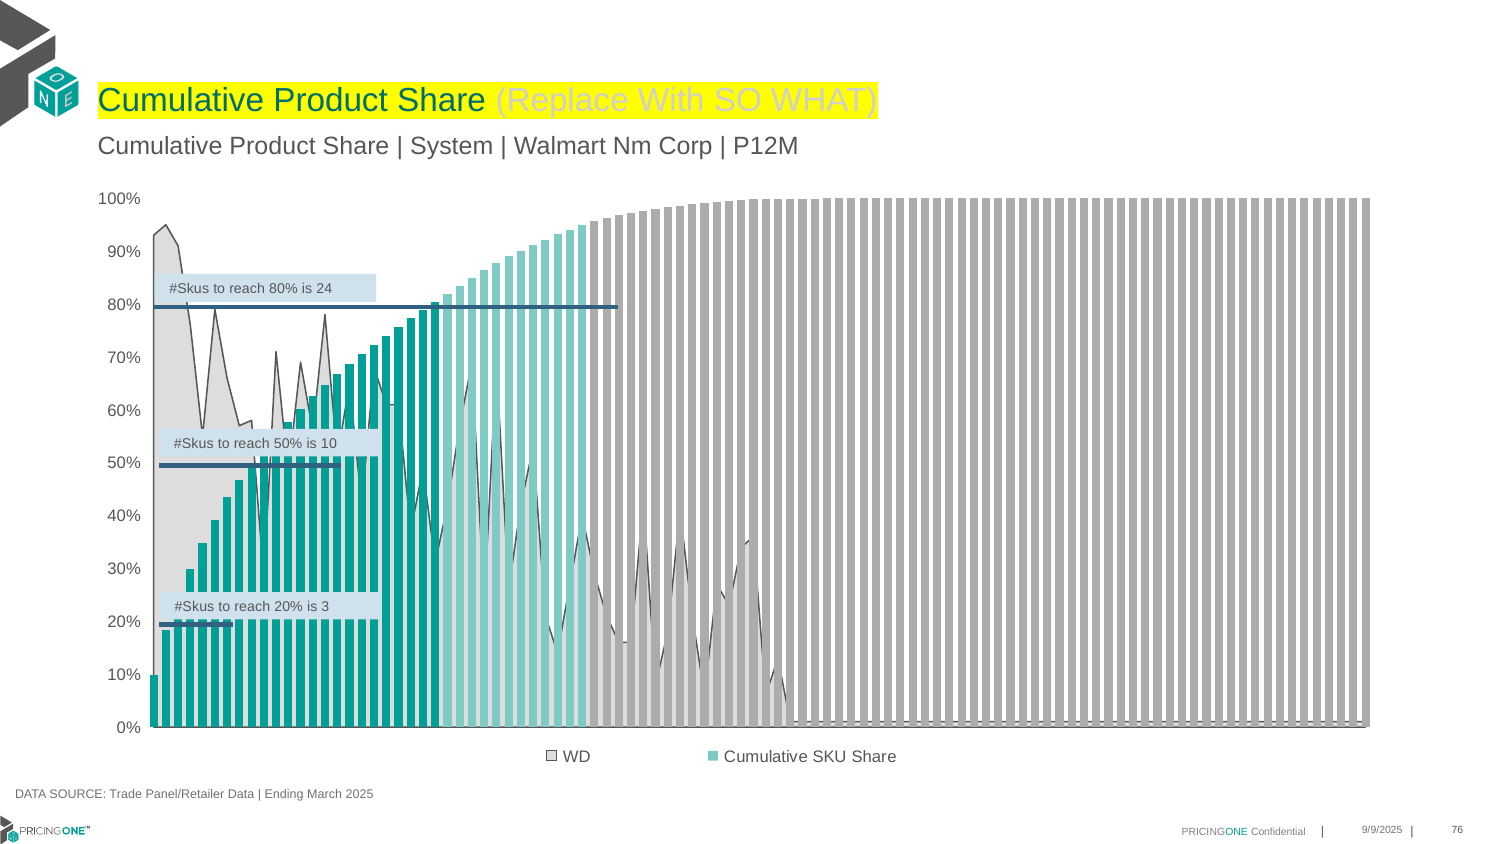

# Cumulative Product Share (Replace With SO WHAT)
Cumulative Product Share | System | Walmart Nm Corp | P12M

### Chart

| Category | WD | Cumulative SKU Share |
|---|---|---|
| Gillette | 0.93 | 0.09787061626319843 |
| Harry's | 0.95 | 0.18419395078953005 |
| Gillette | 0.91 | 0.24884344568792582 |
| Gillette | 0.76 | 0.2988711273455536 |
| Gillette | 0.55 | 0.34819258396336095 |
| Gillette | 0.79 | 0.3922251537620342 |
| Harry's | 0.66 | 0.43422905519736715 |
| Gillette | 0.57 | 0.4672995940181144 |
| Gillette | 0.58 | 0.4976561011460821 |
| Gillette | 0.28 | 0.5268228997990184 |
| Gillette | 0.71 | 0.5520496128113832 |
| Gillette | 0.48 | 0.5766800827754845 |
| Harry's | 0.69 | 0.6010067873249685 |
| Schick | 0.56 | 0.6251911830965539 |
| Bic | 0.78 | 0.6478529104036226 |
| Bic | 0.51 | 0.6674529896426631 |
| Equate | 0.65 | 0.6864141568394023 |
| Harry's | 0.42 | 0.704620756562633 |
| Dollar Shav | 0.68 | 0.7220991466673978 |
| Dollar Shav | 0.61 | 0.7392417400628521 |
| Schick | 0.61 | 0.7563416053659391 |
| Harry's | 0.37 | 0.7726559947690885 |
| Harry's | 0.49 | 0.7884650934533706 |
| Gillette | 0.31 | 0.8041948821792059 |
| Gillette | 0.42 | 0.8194884661335838 |
| Gillette | 0.57 | 0.834780277138071 |
| Bic | 0.69 | 0.8496203405103919 |
| Gillette | 0.23 | 0.8643547360692234 |
| Comfort 3 | 0.69 | 0.8781416081081016 |
| Gillette | 0.26 | 0.8905510753768463 |
| Gillette | 0.42 | 0.9009540361558852 |
| Equate | 0.53 | 0.9112987850801774 |
| Gillette | 0.21 | 0.9215620374078242 |
| Gillette | 0.14 | 0.931545636439368 |
| Dollar Shav | 0.27 | 0.9407783320938442 |
| Equate | 0.4 | 0.9487254026841987 |
| Gillette | 0.29 | 0.956187866971078 |
| Gillette | 0.21 | 0.9628887901815452 |
| Gillette | 0.16 | 0.9679351965539525 |
| Gillette | 0.16 | 0.9720211368722042 |
| Bic | 0.43 | 0.9760703771277169 |
| Gillette | 0.08 | 0.9800786622407531 |
| Gillette | 0.18 | 0.9829038578916834 |
| Equate | 0.41 | 0.9856862663519167 |
| Gillette | 0.21 | 0.9884266558997389 |
| Gillette | 0.06 | 0.9909227329526139 |
| Harry's | 0.27 | 0.9930224966065738 |
| Gillette | 0.23 | 0.9950174789219897 |
| Dollar Shav | 0.34 | 0.996757274649795 |
| Bic | 0.36 | 0.9980709123221908 |
| Van Der Hag | 0.06 | 0.9987235942753102 |
| Van Der Hag | 0.13 | 0.9992275848309243 |
| Bic | 0.01 | 0.9993944194156451 |
| Gillette | 0.01 | 0.9994824168285567 |
| Comfort 3 | 0.01 | 0.9995491979411087 |
| Gillette | 0.01 | 0.9996067597142289 |
| Schick | 0.01 | 0.9996607755875674 |
| Schick | 0.01 | 0.999710359086179 |
| Gillette | 0.01 | 0.9997512551303259 |
| Harry's | 0.01 | 0.9997912056011977 |
| Gillette | 0.01 | 0.9998256008290786 |
| Gillette | 0.01 | 0.9998431530329971 |
| Harry's | 0.01 | 0.9998602915486078 |
| Schick | 0.01 | 0.9998768390809216 |
| Gillette | 0.01 | 0.999891554565015 |
| Gillette | 0.01 | 0.9999059745574599 |
| Dollar Shav | 0.01 | 0.999920158156586 |
| Gillette | 0.01 | 0.9999321551175134 |
| Schick | 0.01 | 0.9999418472435829 |
| Gillette | 0.01 | 0.999947402486574 |
| Dollar Shav | 0.01 | 0.9999525440412572 |
| Dollar Shav | 0.01 | 0.9999572128093029 |
| Gillette | 0.01 | 0.9999618224790189 |
| Cremo | 0.01 | 0.999965841165438 |
| Equate | 0.01 | 0.999969859851857 |
| Harry's | 0.01 | 0.9999734057516386 |
| Equate | 0.01 | 0.9999765379631123 |
| Van Der Hag | 0.01 | 0.9999796110762562 |
| Dollar Shav | 0.01 | 0.9999824477960815 |
| Schick | 0.01 | 0.9999850481225879 |
| Gillette | 0.01 | 0.9999875893507647 |
| Dollar Shav | 0.01 | 0.9999891259073367 |
| Gillette | 0.01 | 0.9999904260705899 |
| Gillette | 0.01 | 0.9999914898405243 |
| Gillette | 0.01 | 0.9999925536104588 |
| Gillette | 0.01 | 0.9999934400854041 |
| Gillette | 0.01 | 0.9999943265603495 |
| Schick | 0.01 | 0.9999951539369651 |
| All Others | 0.01 | 0.9999959222152511 |
| Schick | 0.01 | 0.9999965131985481 |
| Gillette | 0.01 | 0.9999971041818451 |
| Gillette | 0.01 | 0.999997695165142 |
| Bic | 0.01 | 0.999998286148439 |
| Equate | 0.01 | 0.9999988180334062 |
| Bic | 0.01 | 0.9999992908200437 |
| Equate | 0.01 | 0.9999995272133625 |
| Gillette | 0.01 | 0.9999997045083515 |
| Schick | 0.01 | 0.9999998818033405 |
| Gillette | 0.01 | 0.9999999409016702 |
| Gillette | 0.01 | 0.9999999999999999 |
#Skus to reach 80% is 24
#Skus to reach 50% is 10
#Skus to reach 20% is 3
DATA SOURCE: Trade Panel/Retailer Data | Ending March 2025

9/9/2025
76